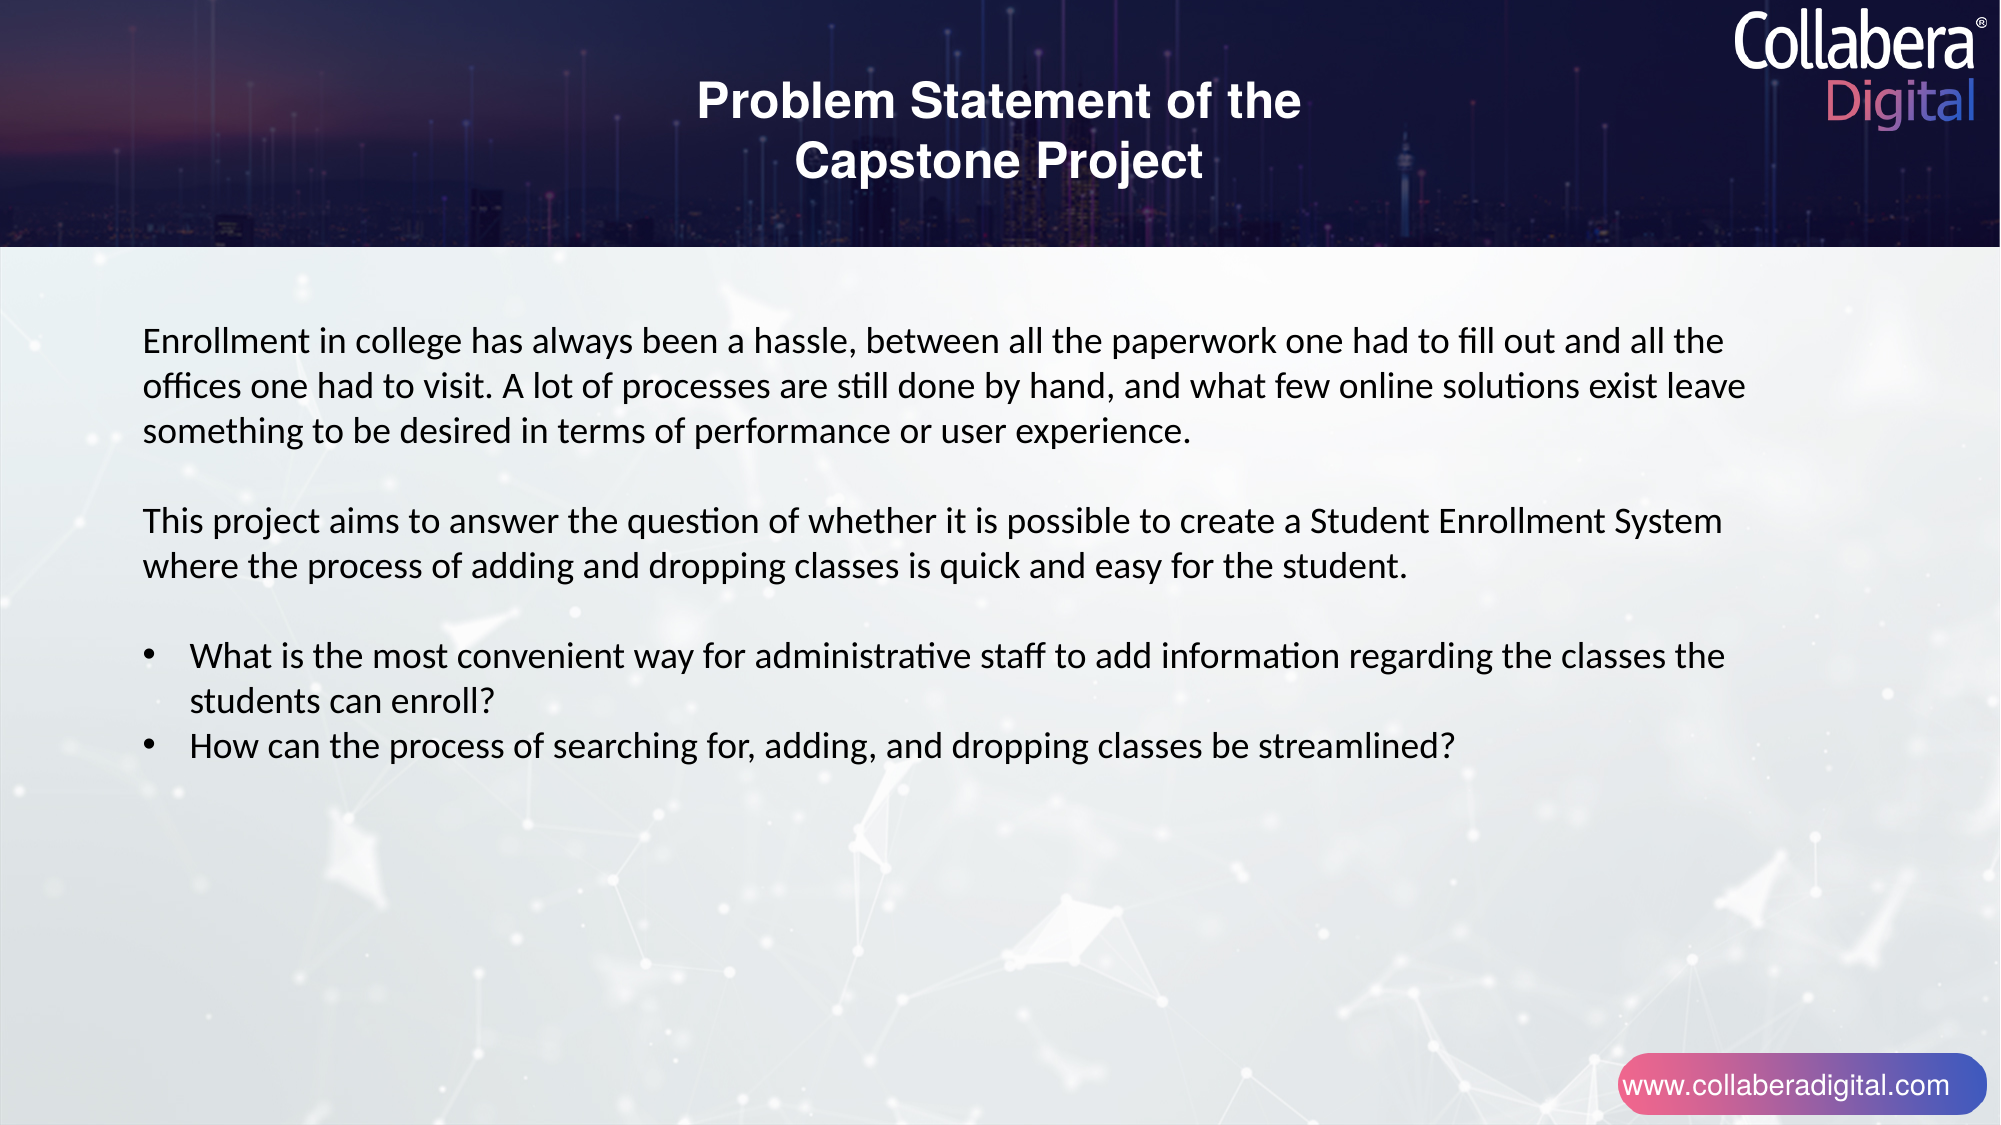

Problem Statement of the Capstone Project
Enrollment in college has always been a hassle, between all the paperwork one had to fill out and all the offices one had to visit. A lot of processes are still done by hand, and what few online solutions exist leave something to be desired in terms of performance or user experience.

This project aims to answer the question of whether it is possible to create a Student Enrollment System where the process of adding and dropping classes is quick and easy for the student.

What is the most convenient way for administrative staff to add information regarding the classes the students can enroll?
How can the process of searching for, adding, and dropping classes be streamlined?